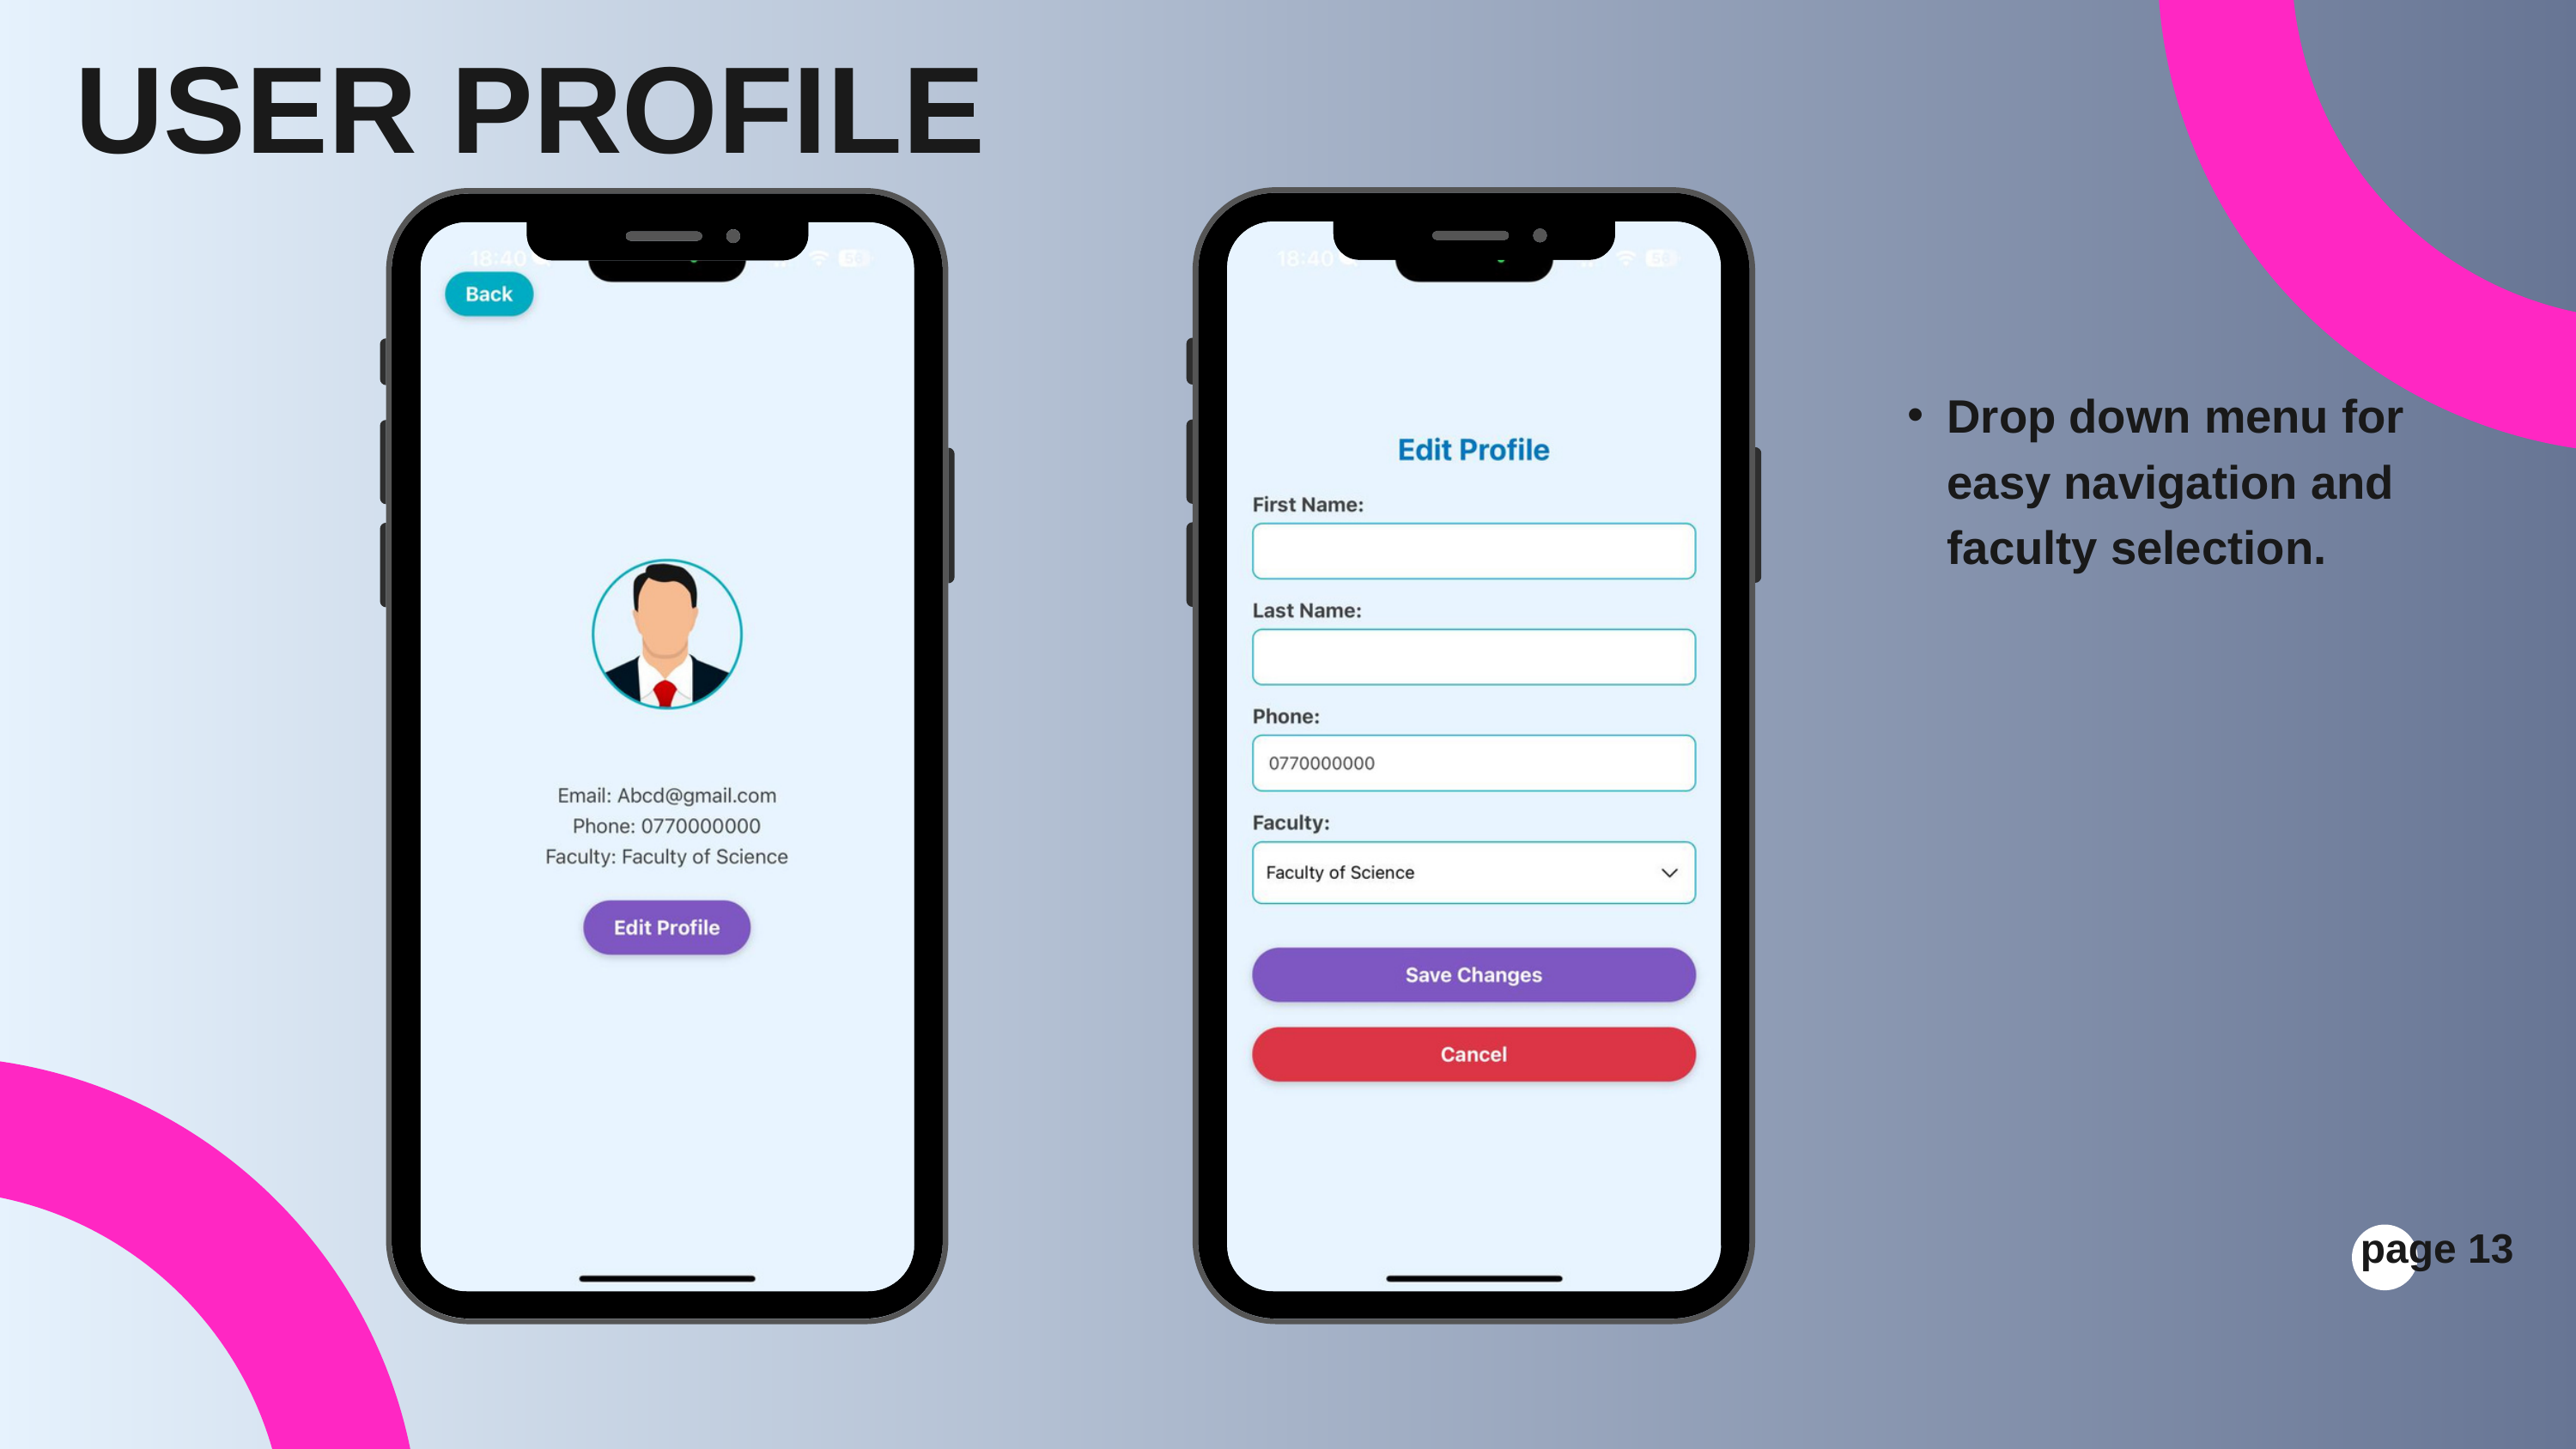

USER PROFILE

Drop down menu for easy navigation and faculty selection.

page 13